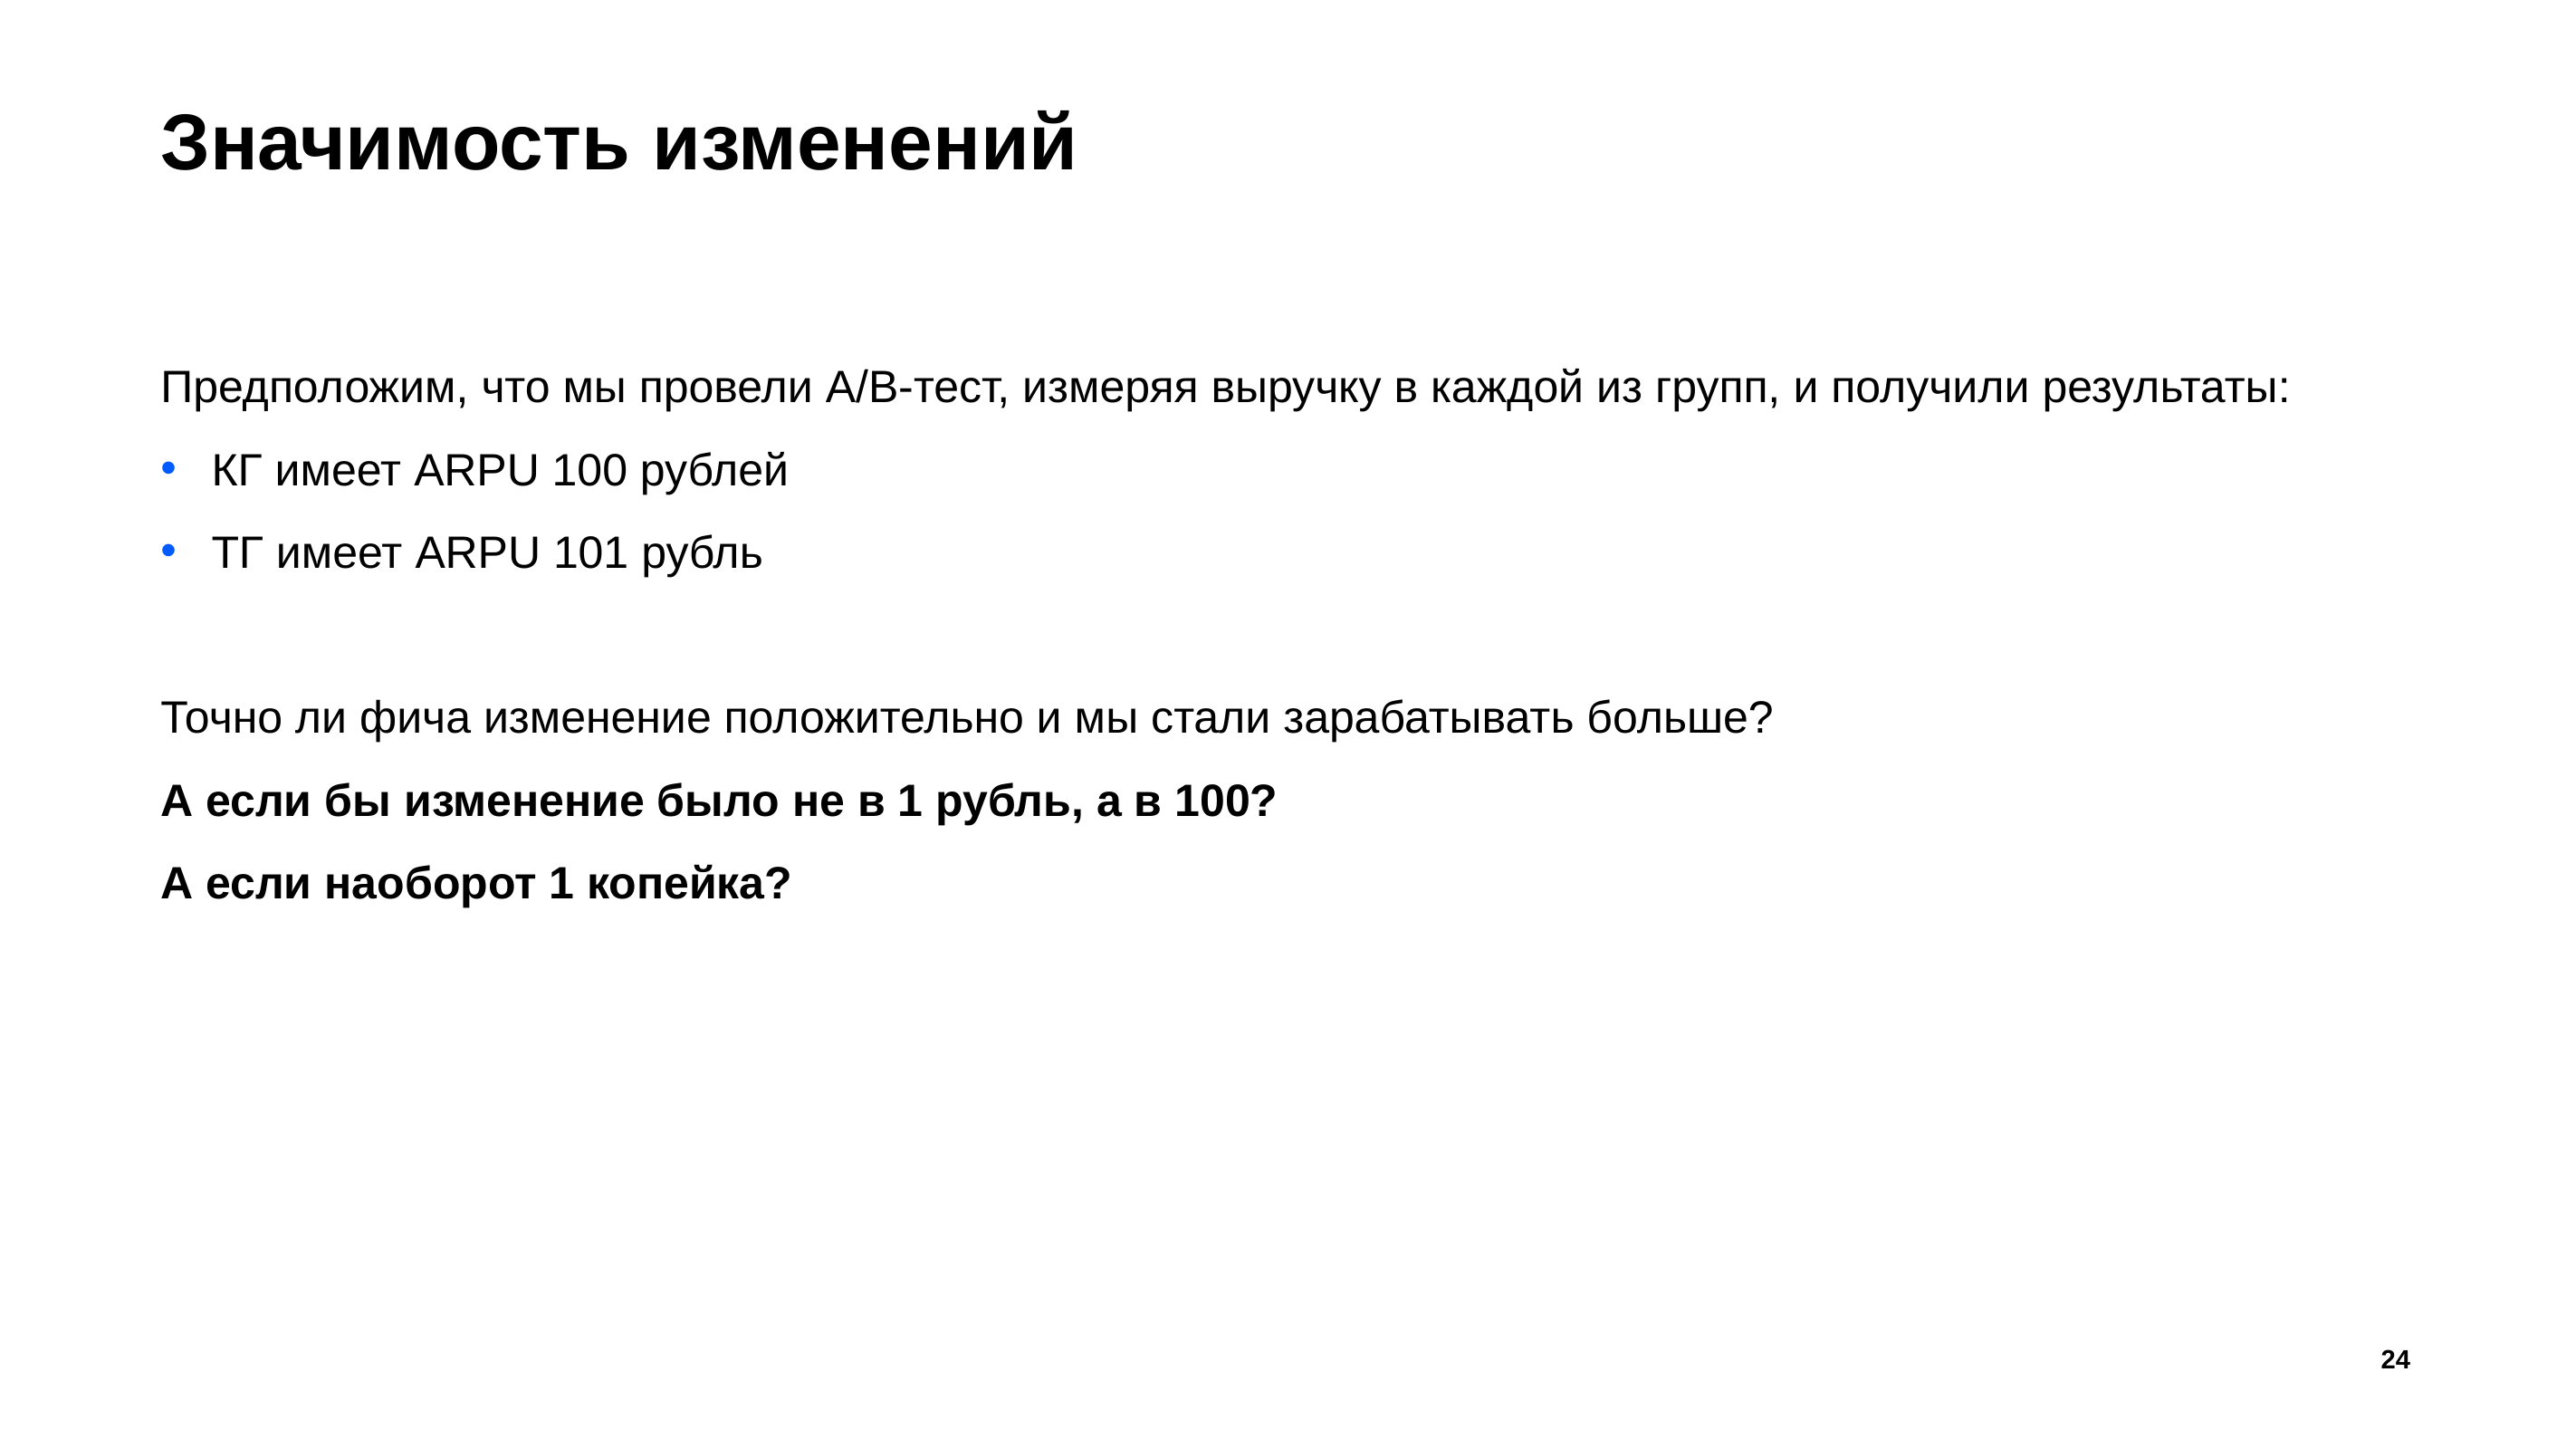

# Значимость изменений
Предположим, что мы провели А/В-тест, измеряя выручку в каждой из групп, и получили результаты:
КГ имеет ARPU 100 рублей
ТГ имеет ARPU 101 рубль

Точно ли фича изменение положительно и мы стали зарабатывать больше?
А если бы изменение было не в 1 рубль, а в 100?
А если наоборот 1 копейка?
24